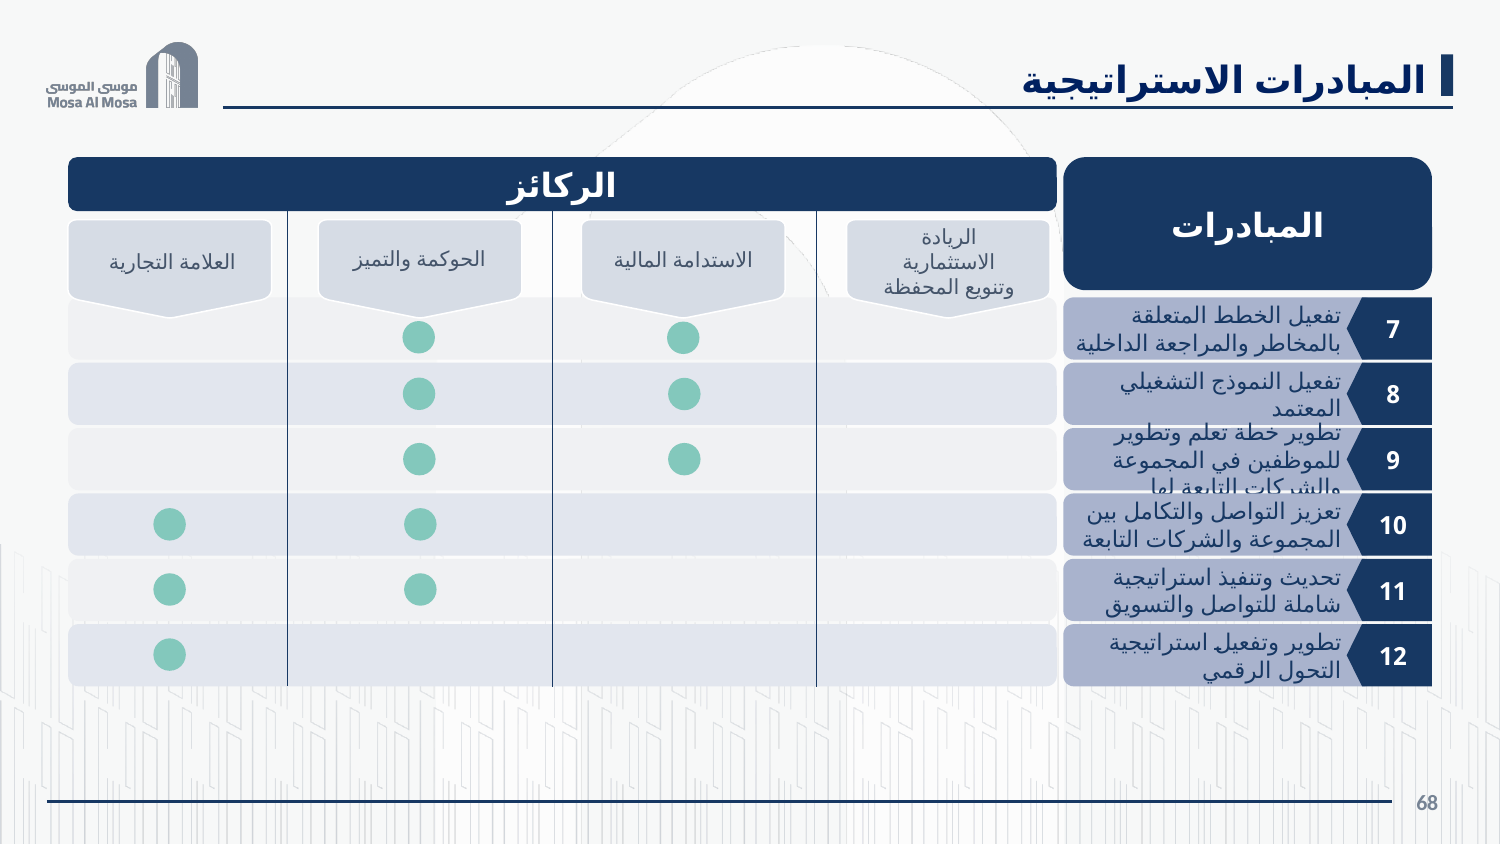

المبادرات الاستراتيجية
المبادرات
الركائز

الحوكمة والتميز
الاستدامة المالية

العلامة التجارية
الريادة الاستثمارية وتنويع المحفظة

تفعيل الخطط المتعلقة بالمخاطر والمراجعة الداخلية
7

تفعيل النموذج التشغيلي المعتمد
8

تطوير خطة تعلم وتطوير للموظفين في المجموعة والشركات التابعة لها
9

تعزيز التواصل والتكامل بين المجموعة والشركات التابعة
10

تحديث وتنفيذ استراتيجية شاملة للتواصل والتسويق
11

تطوير وتفعيل استراتيجية التحول الرقمي
12

68